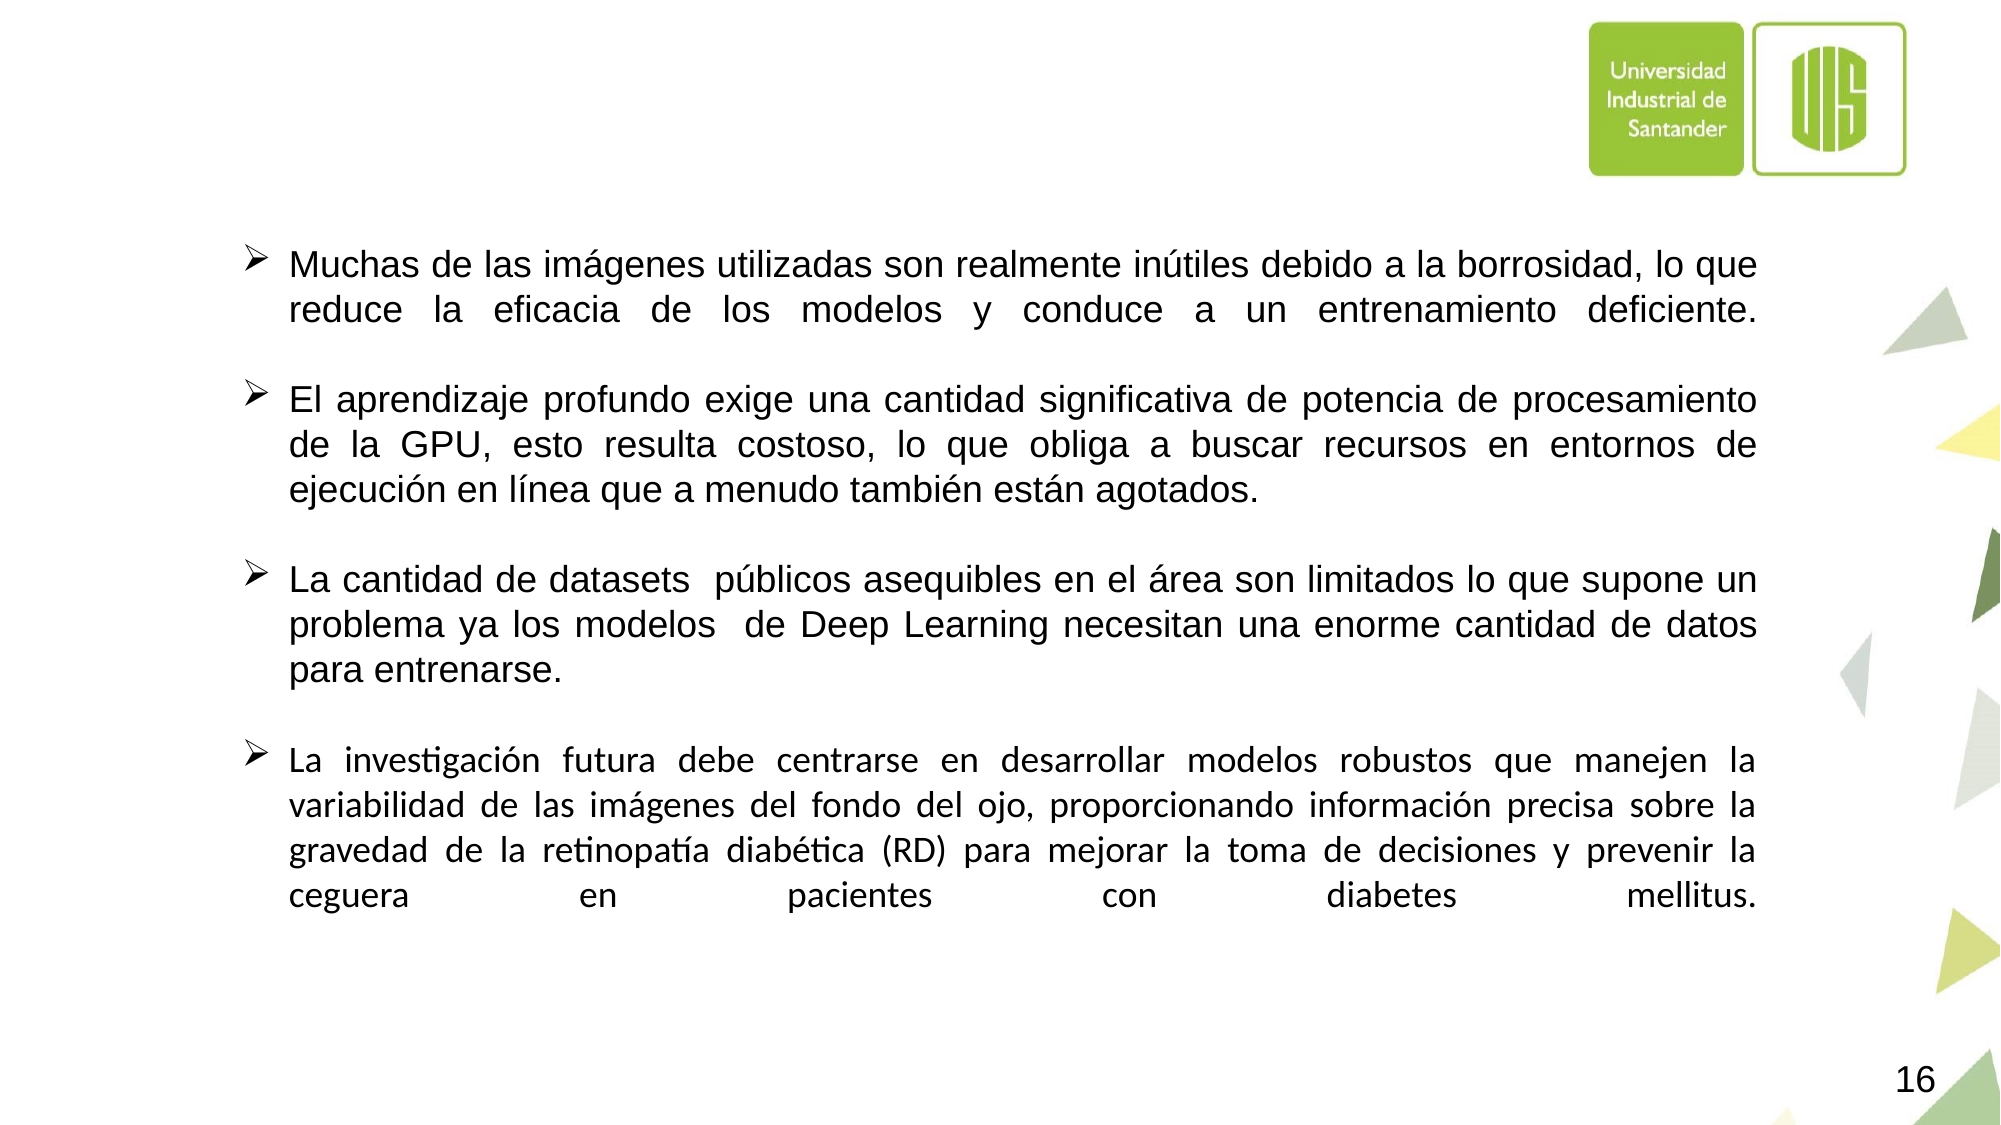

Muchas de las imágenes utilizadas son realmente inútiles debido a la borrosidad, lo que reduce la eficacia de los modelos y conduce a un entrenamiento deficiente.
El aprendizaje profundo exige una cantidad significativa de potencia de procesamiento de la GPU, esto resulta costoso, lo que obliga a buscar recursos en entornos de ejecución en línea que a menudo también están agotados.

La cantidad de datasets  públicos asequibles en el área son limitados lo que supone un problema ya los modelos  de Deep Learning necesitan una enorme cantidad de datos para entrenarse.

La investigación futura debe centrarse en desarrollar modelos robustos que manejen la variabilidad de las imágenes del fondo del ojo, proporcionando información precisa sobre la gravedad de la retinopatía diabética (RD) para mejorar la toma de decisiones y prevenir la ceguera en pacientes con diabetes mellitus.

16